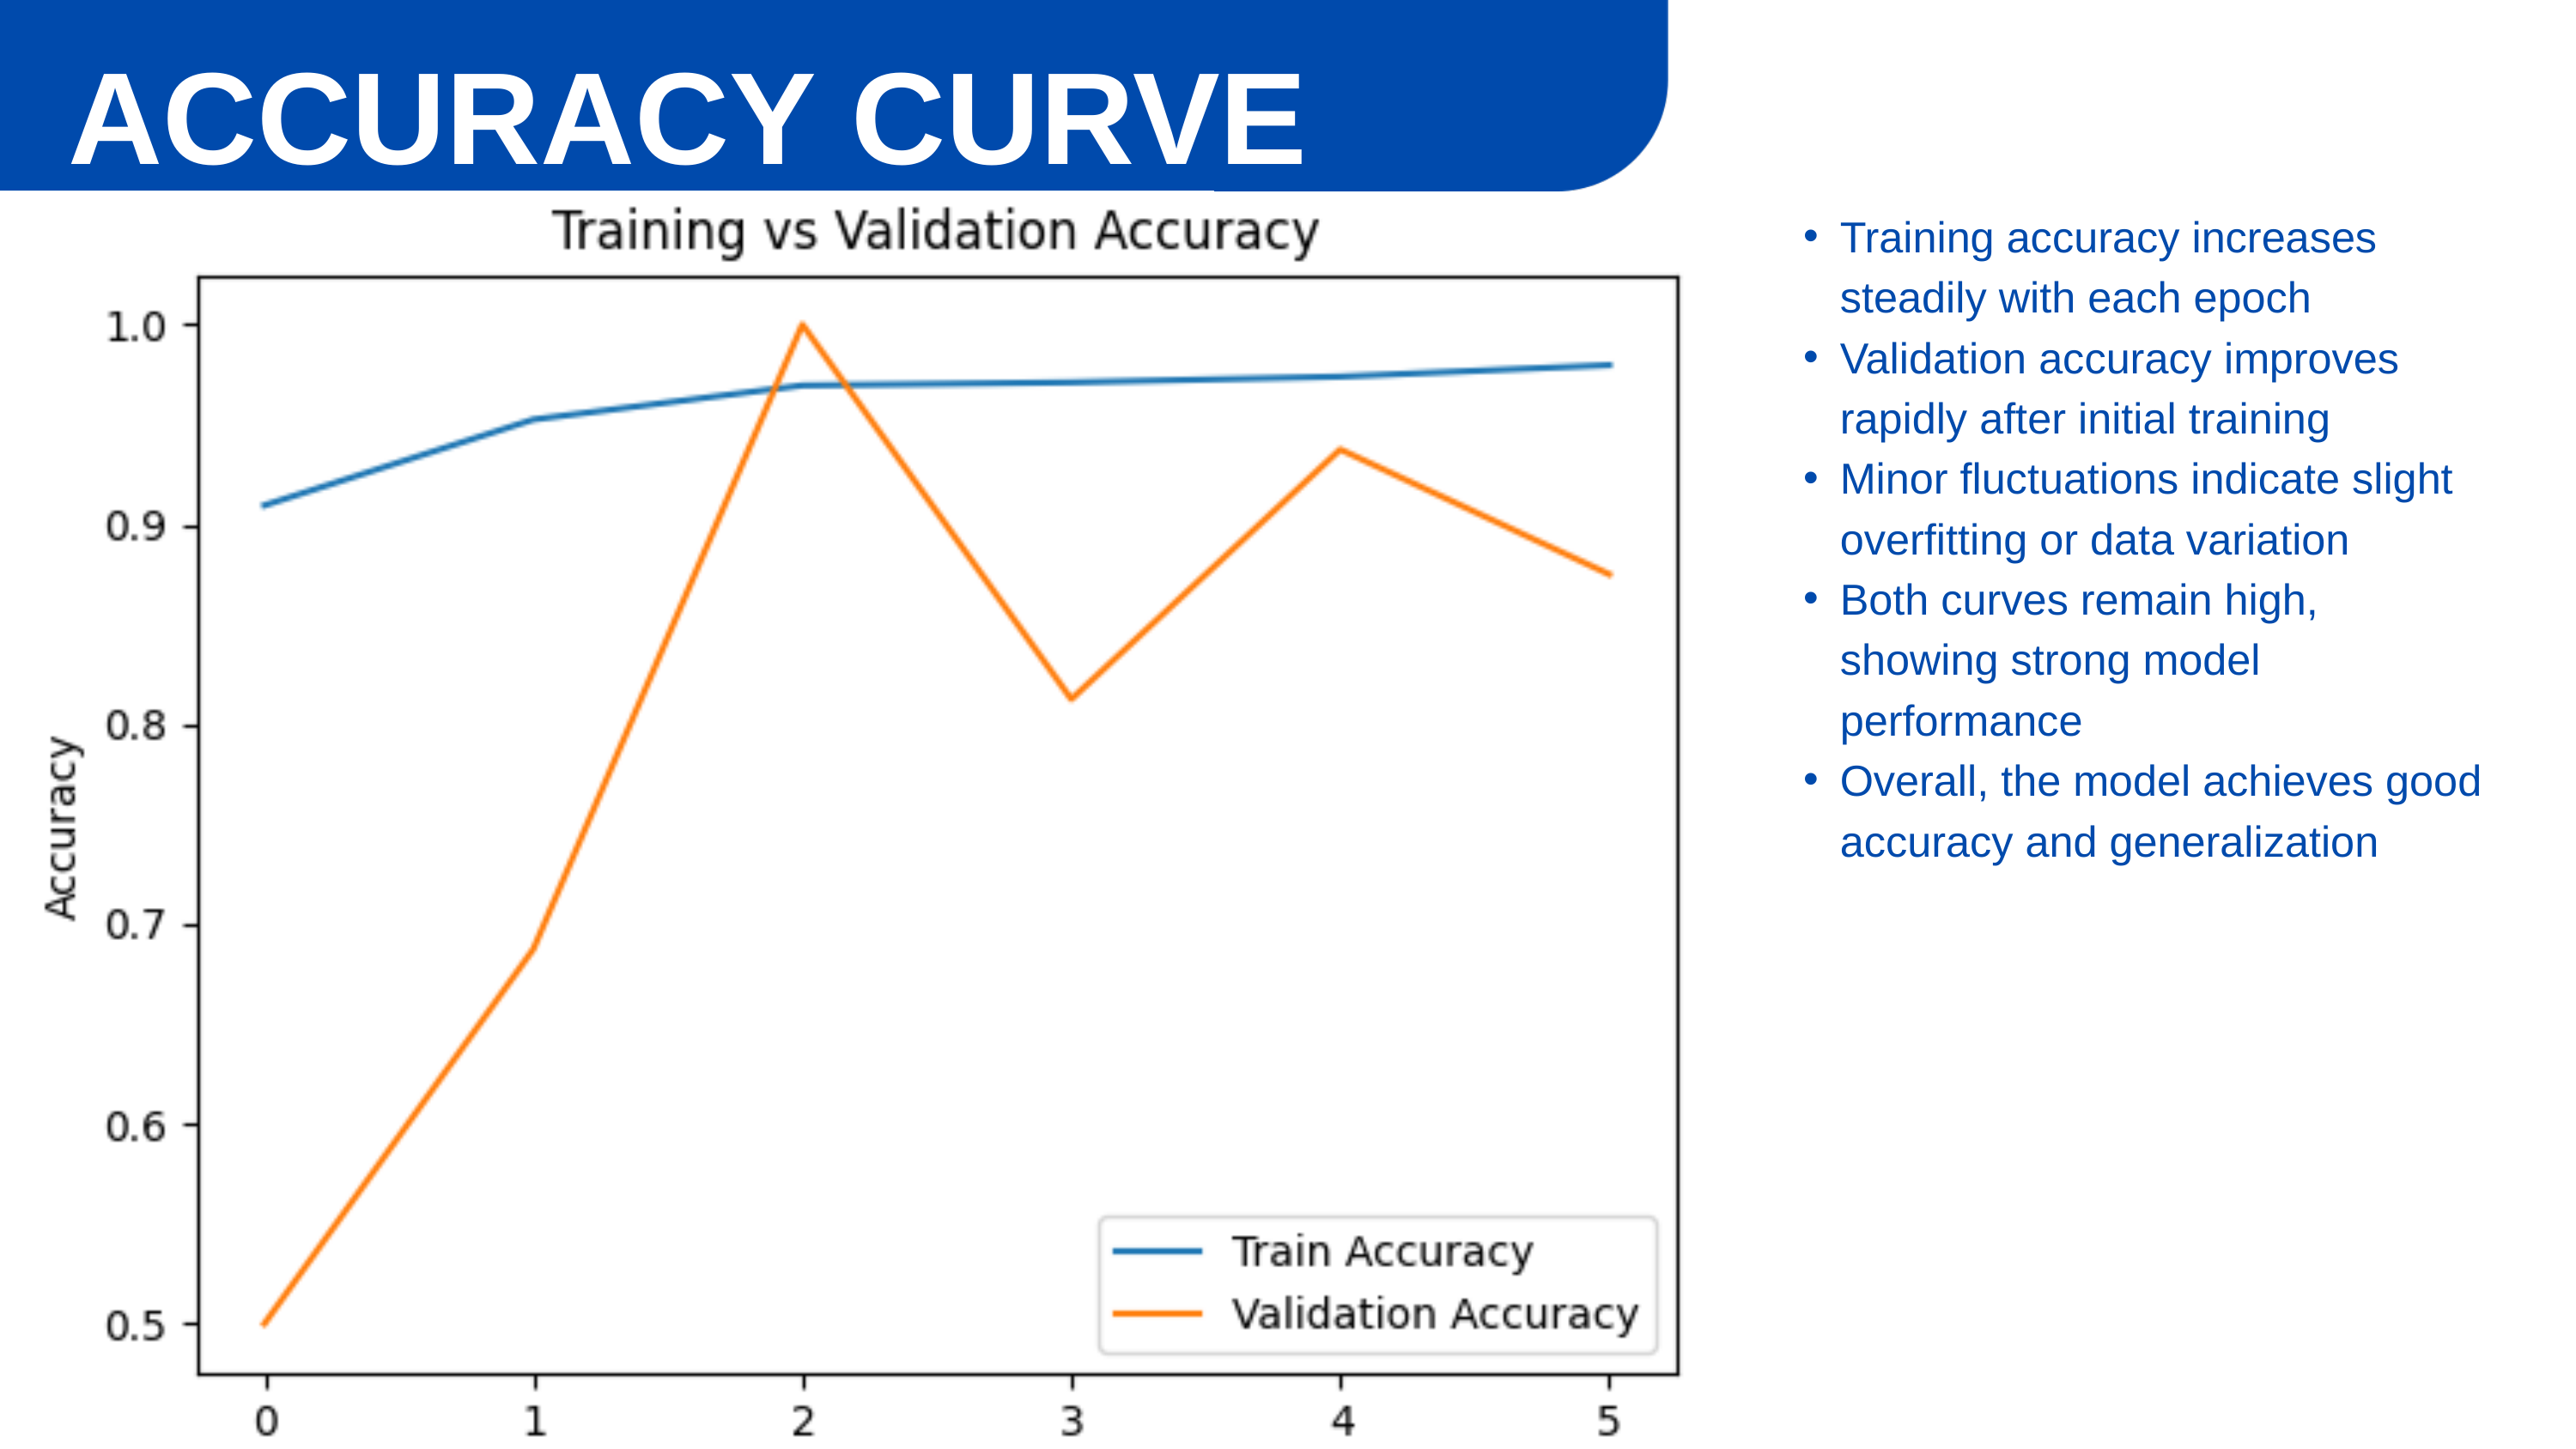

ACCURACY CURVE

Training accuracy increases steadily with each epoch
Validation accuracy improves rapidly after initial training
Minor fluctuations indicate slight overfitting or data variation
Both curves remain high, showing strong model performance
Overall, the model achieves good accuracy and generalization